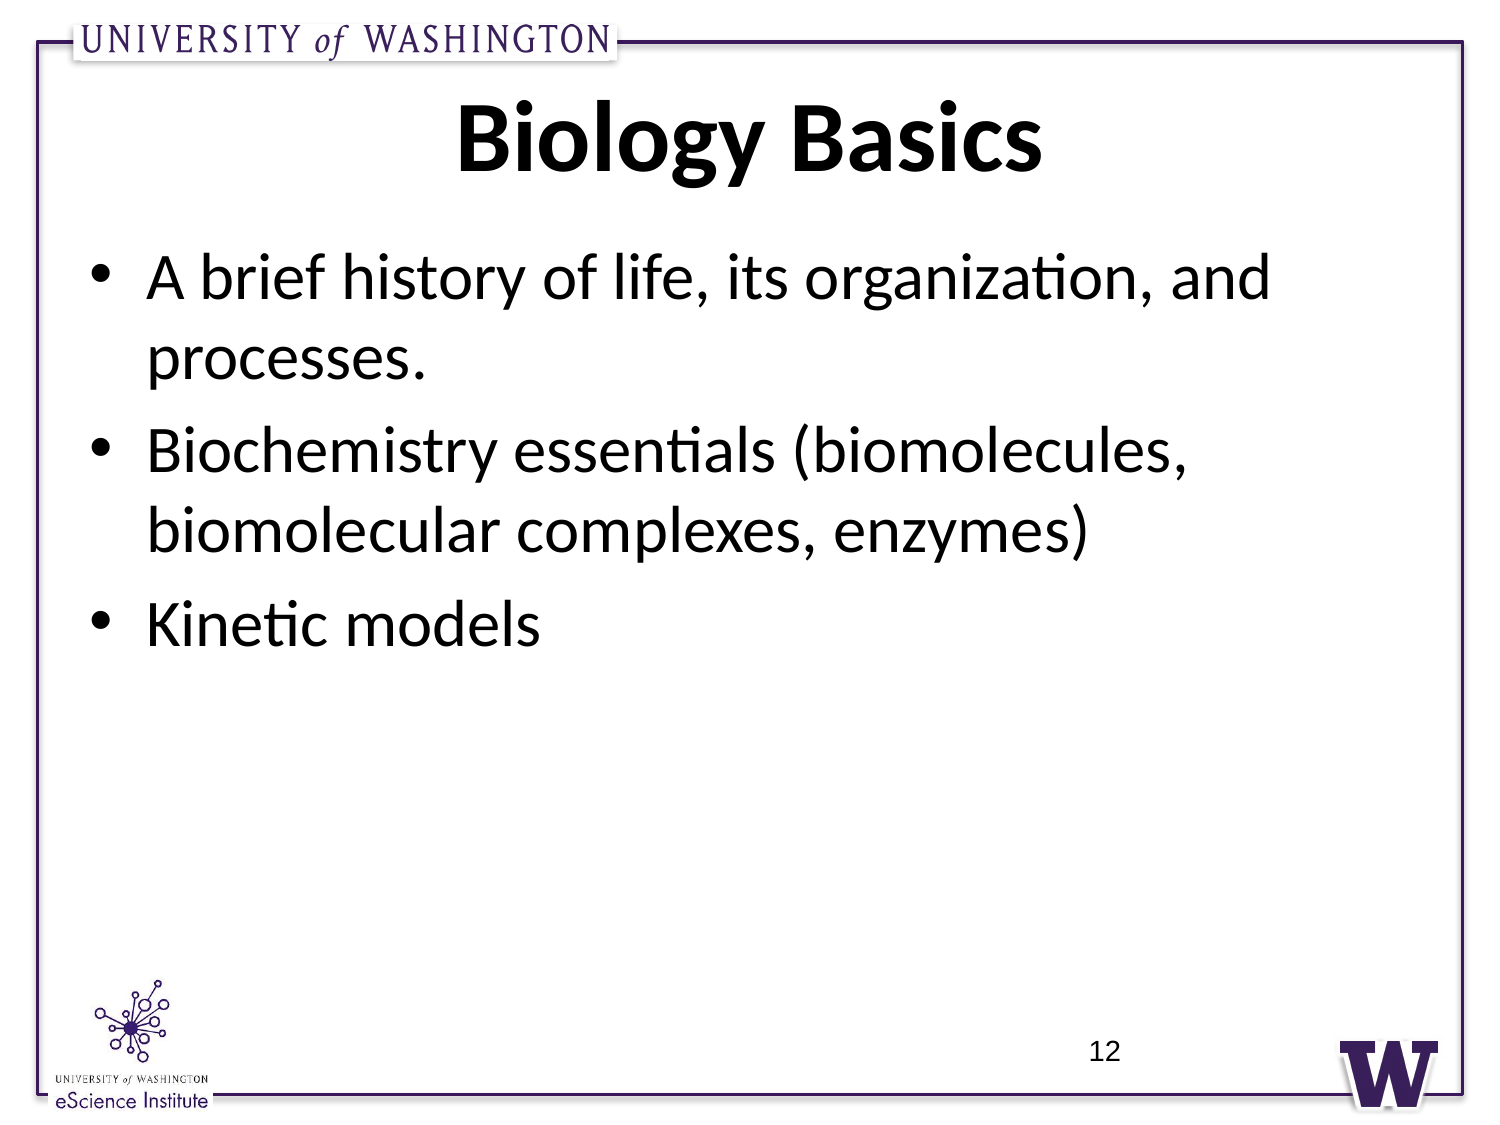

12
# Biology Basics
A brief history of life, its organization, and processes.
Biochemistry essentials (biomolecules, biomolecular complexes, enzymes)
Kinetic models